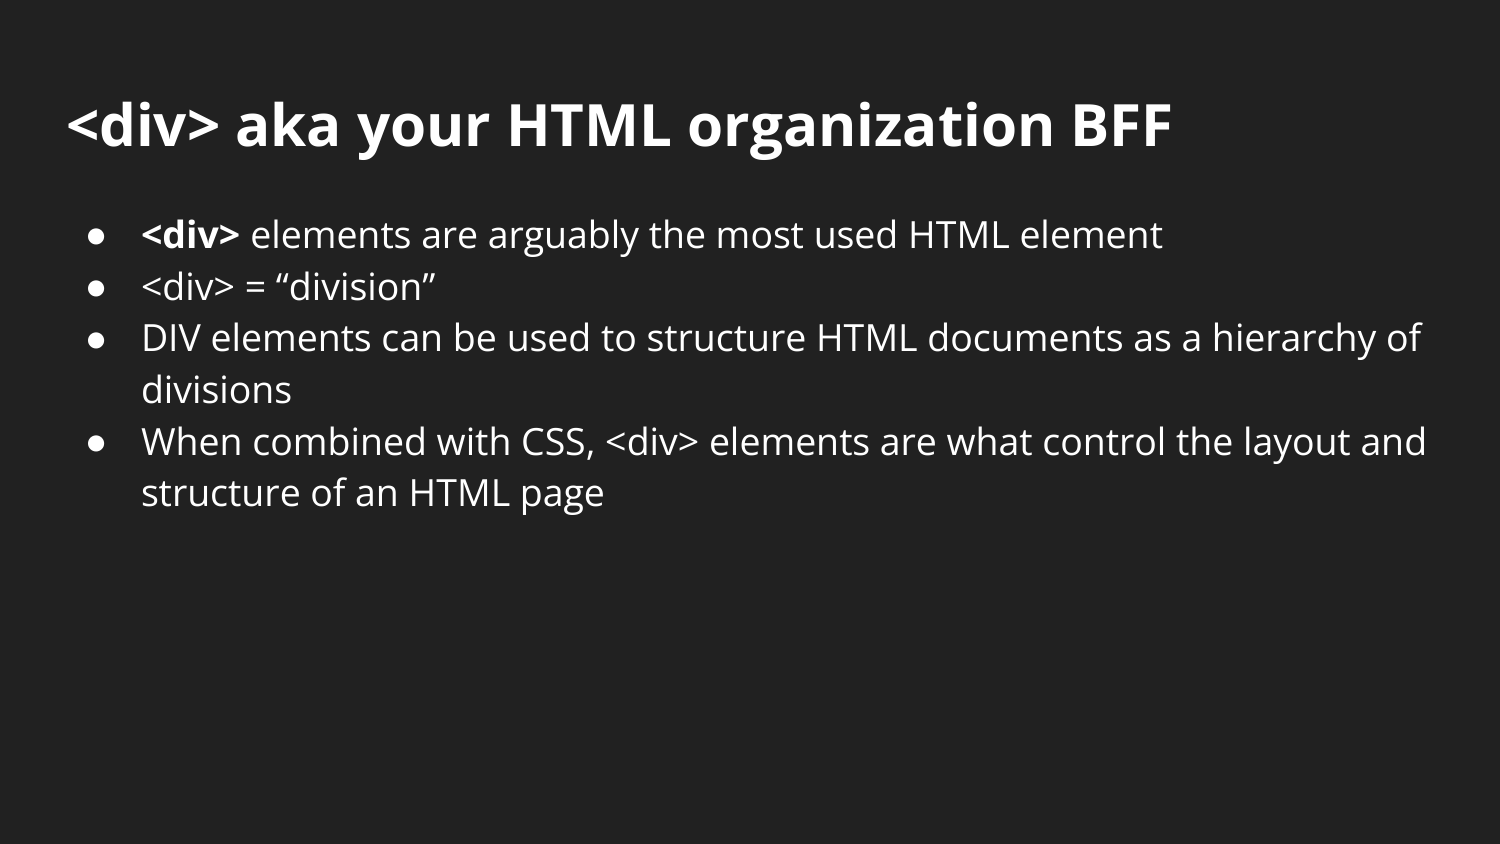

# <div> aka your HTML organization BFF
<div> elements are arguably the most used HTML element
<div> = “division”
DIV elements can be used to structure HTML documents as a hierarchy of divisions
When combined with CSS, <div> elements are what control the layout and structure of an HTML page